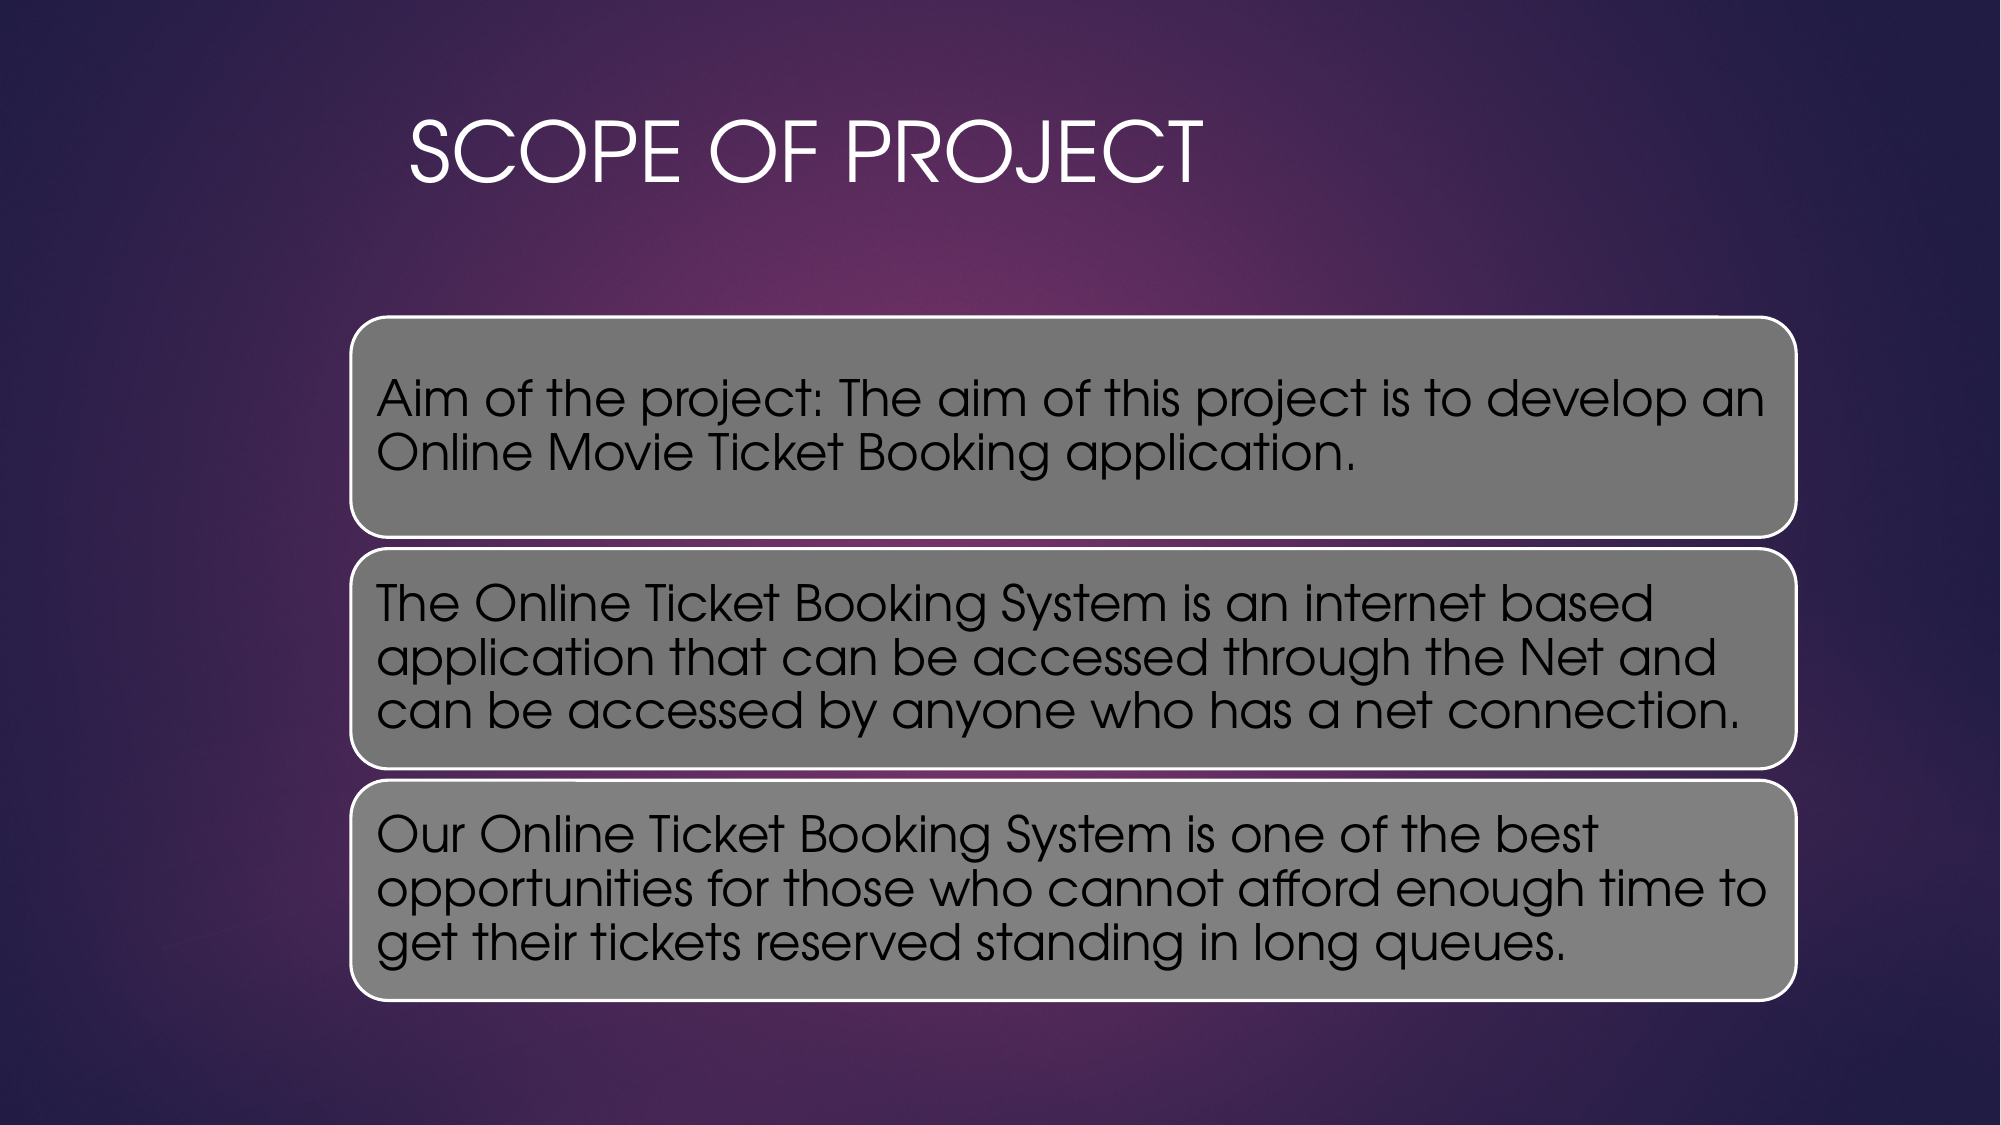

# SCOPE OF PROJECT
Aim of the project: The aim of this project is to develop an Online Movie Ticket Booking application.
The Online Ticket Booking System is an internet based application that can be accessed through the Net and can be accessed by anyone who has a net connection.
Our Online Ticket Booking System is one of the best opportunities for those who cannot afford enough time to get their tickets reserved standing in long queues.